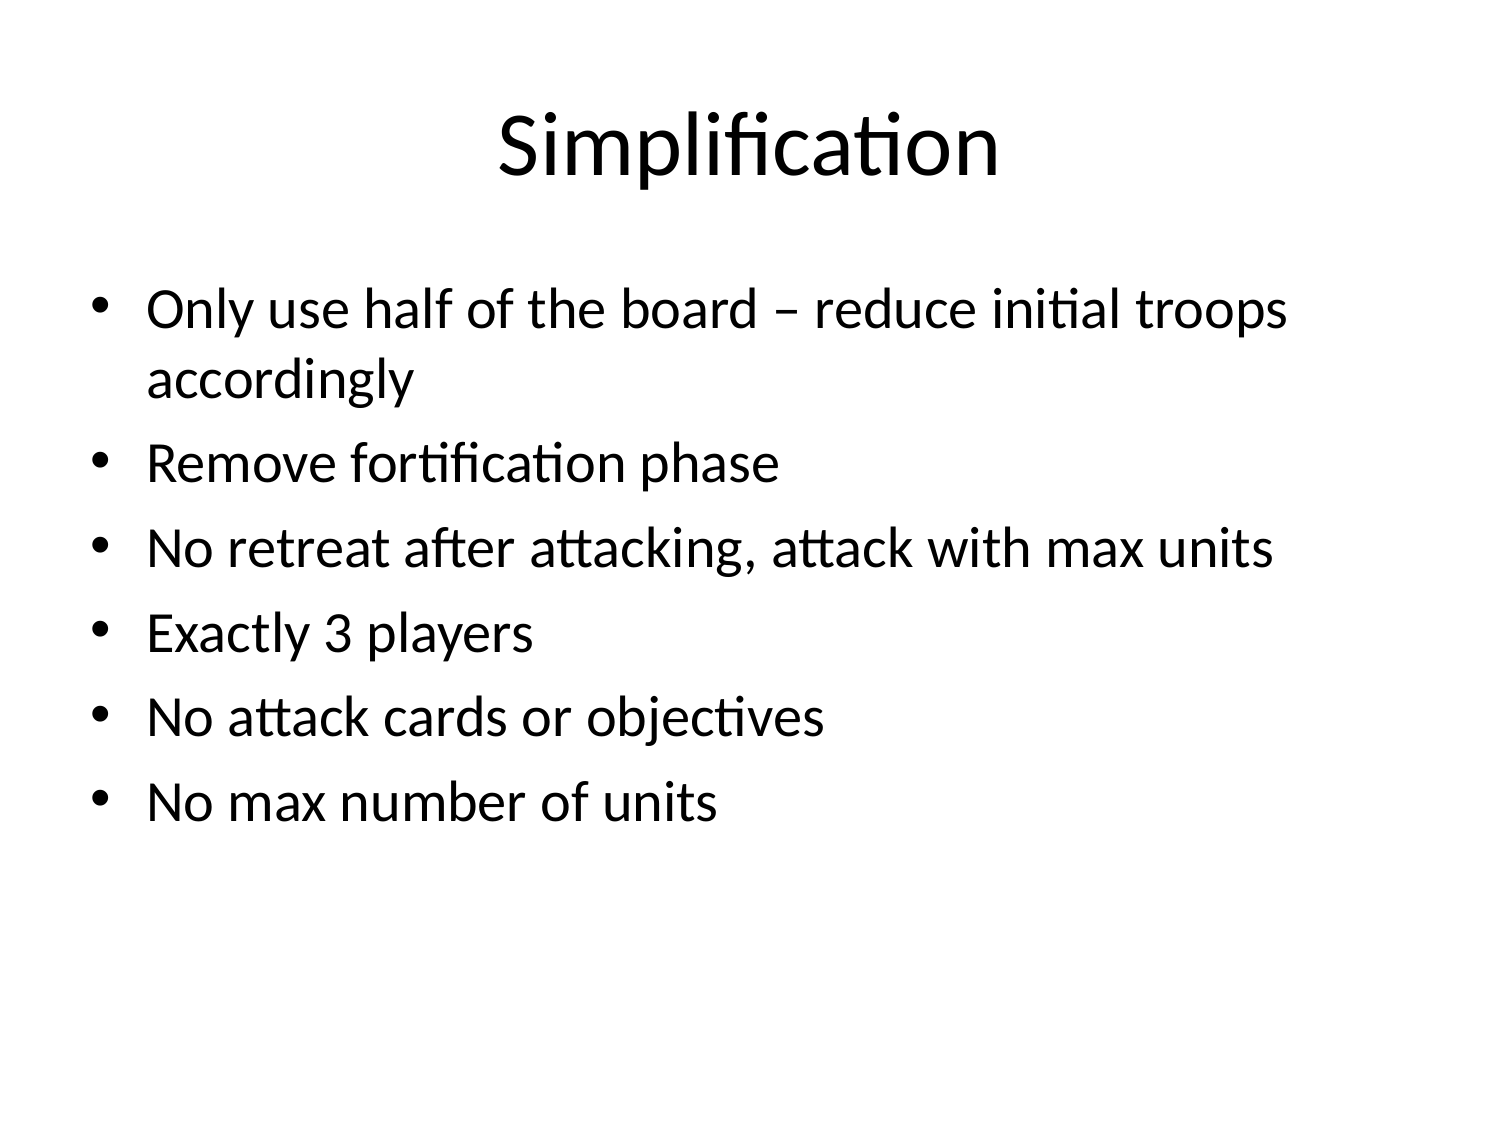

# Simplification
Only use half of the board – reduce initial troops accordingly
Remove fortification phase
No retreat after attacking, attack with max units
Exactly 3 players
No attack cards or objectives
No max number of units